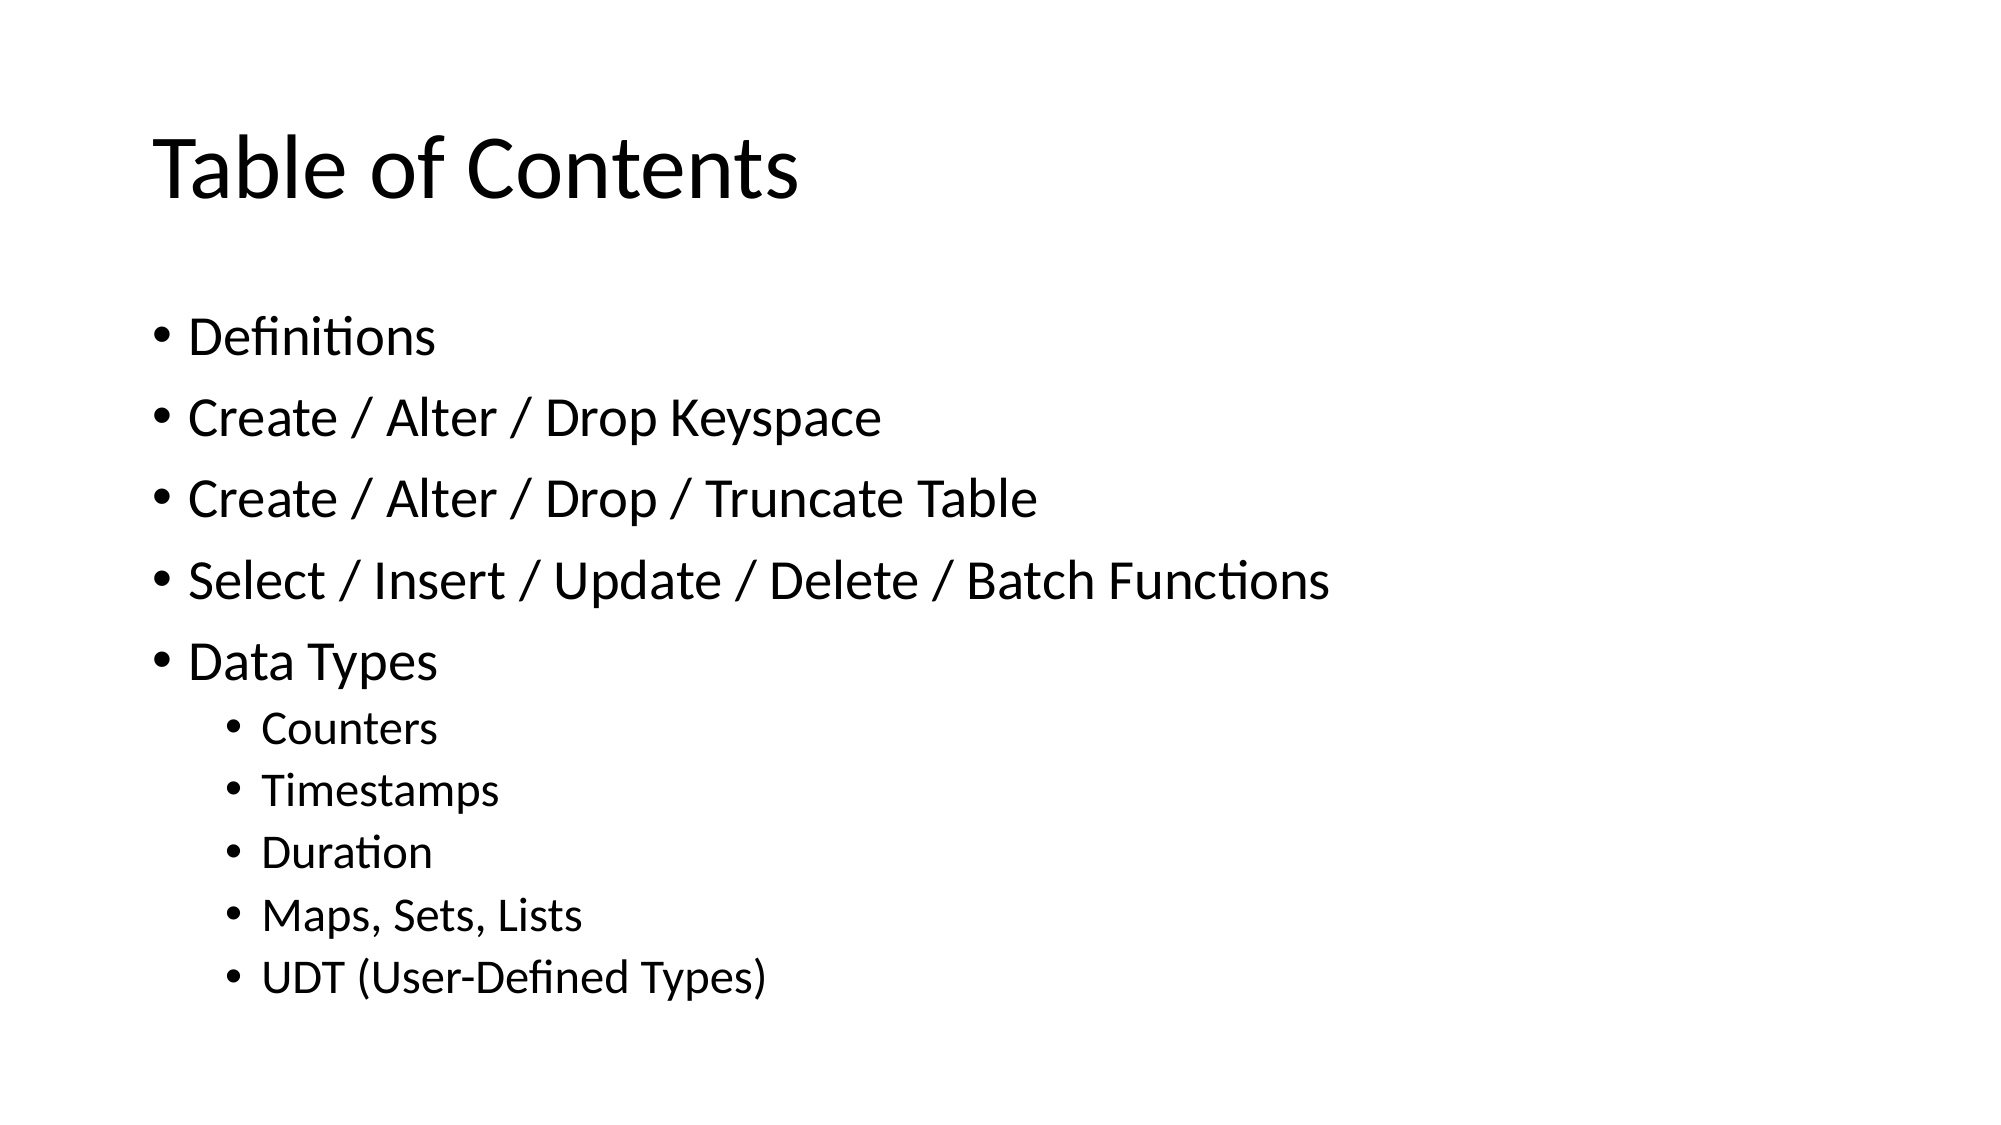

# Table of Contents
Definitions
Create / Alter / Drop Keyspace
Create / Alter / Drop / Truncate Table
Select / Insert / Update / Delete / Batch Functions
Data Types
Counters
Timestamps
Duration
Maps, Sets, Lists
UDT (User-Defined Types)